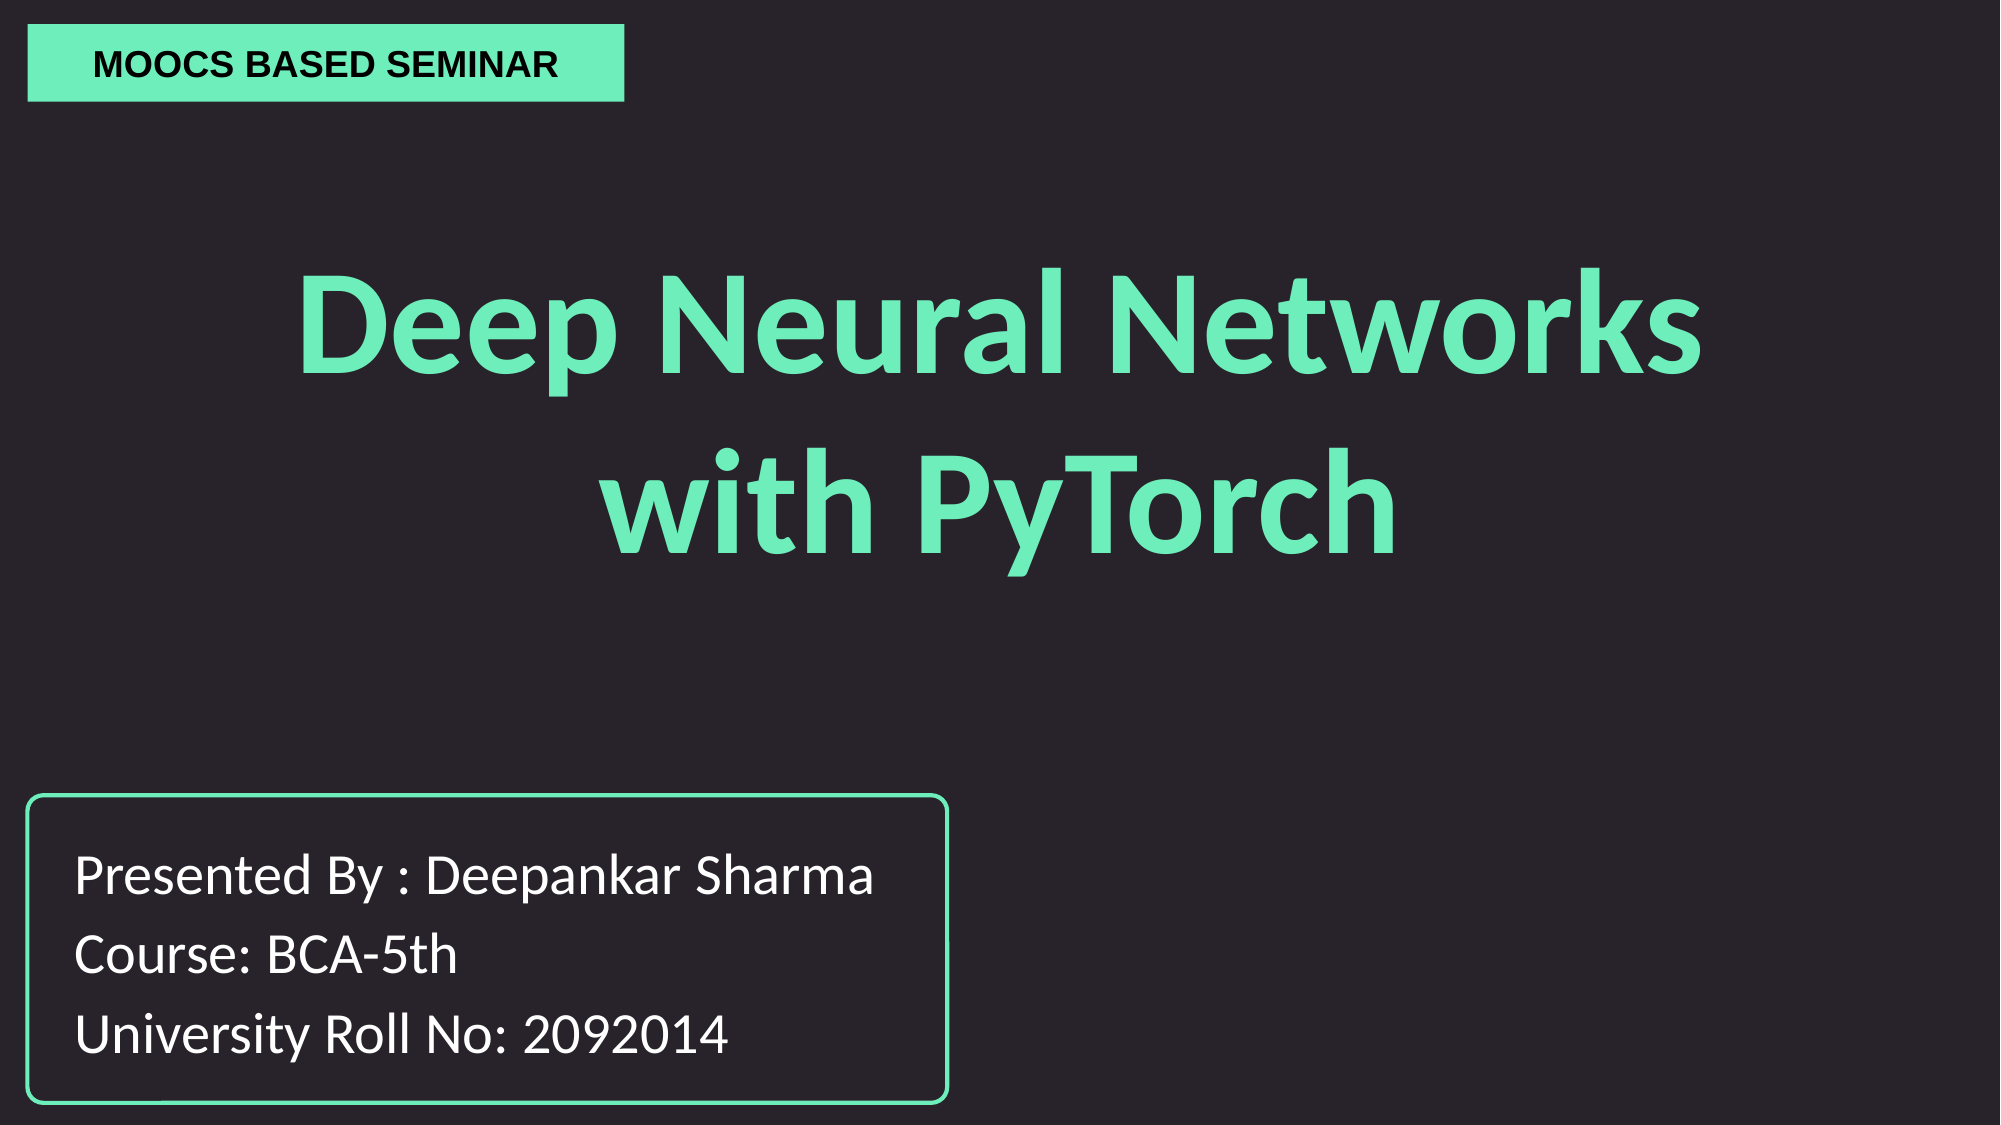

MOOCS BASED SEMINAR
Deep Neural Networks with PyTorch

Presented By : Deepankar Sharma
Course: BCA-5th
University Roll No: 2092014